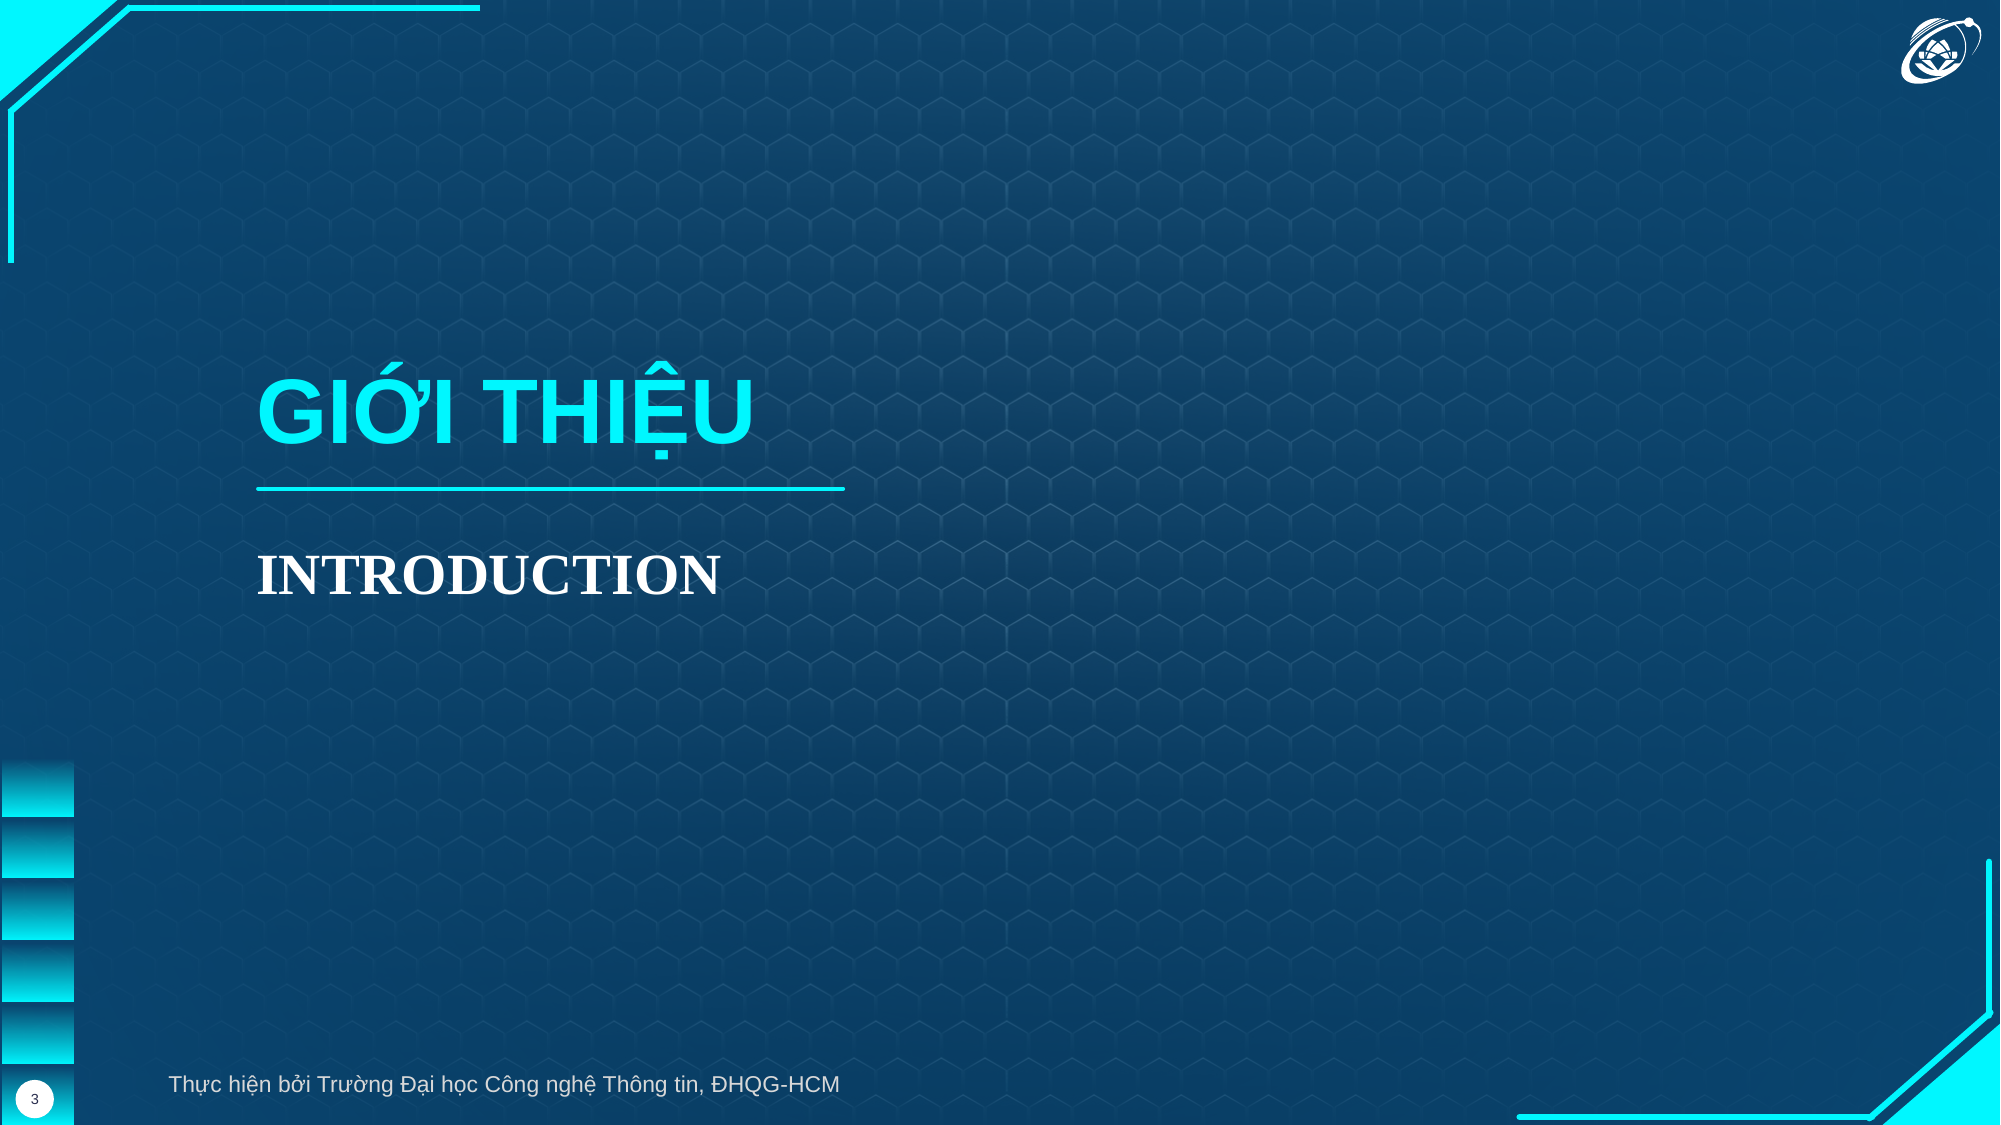

GIỚI THIỆU
INTRODUCTION

Thực hiện bởi Trường Đại học Công nghệ Thông tin, ĐHQG-HCM
3